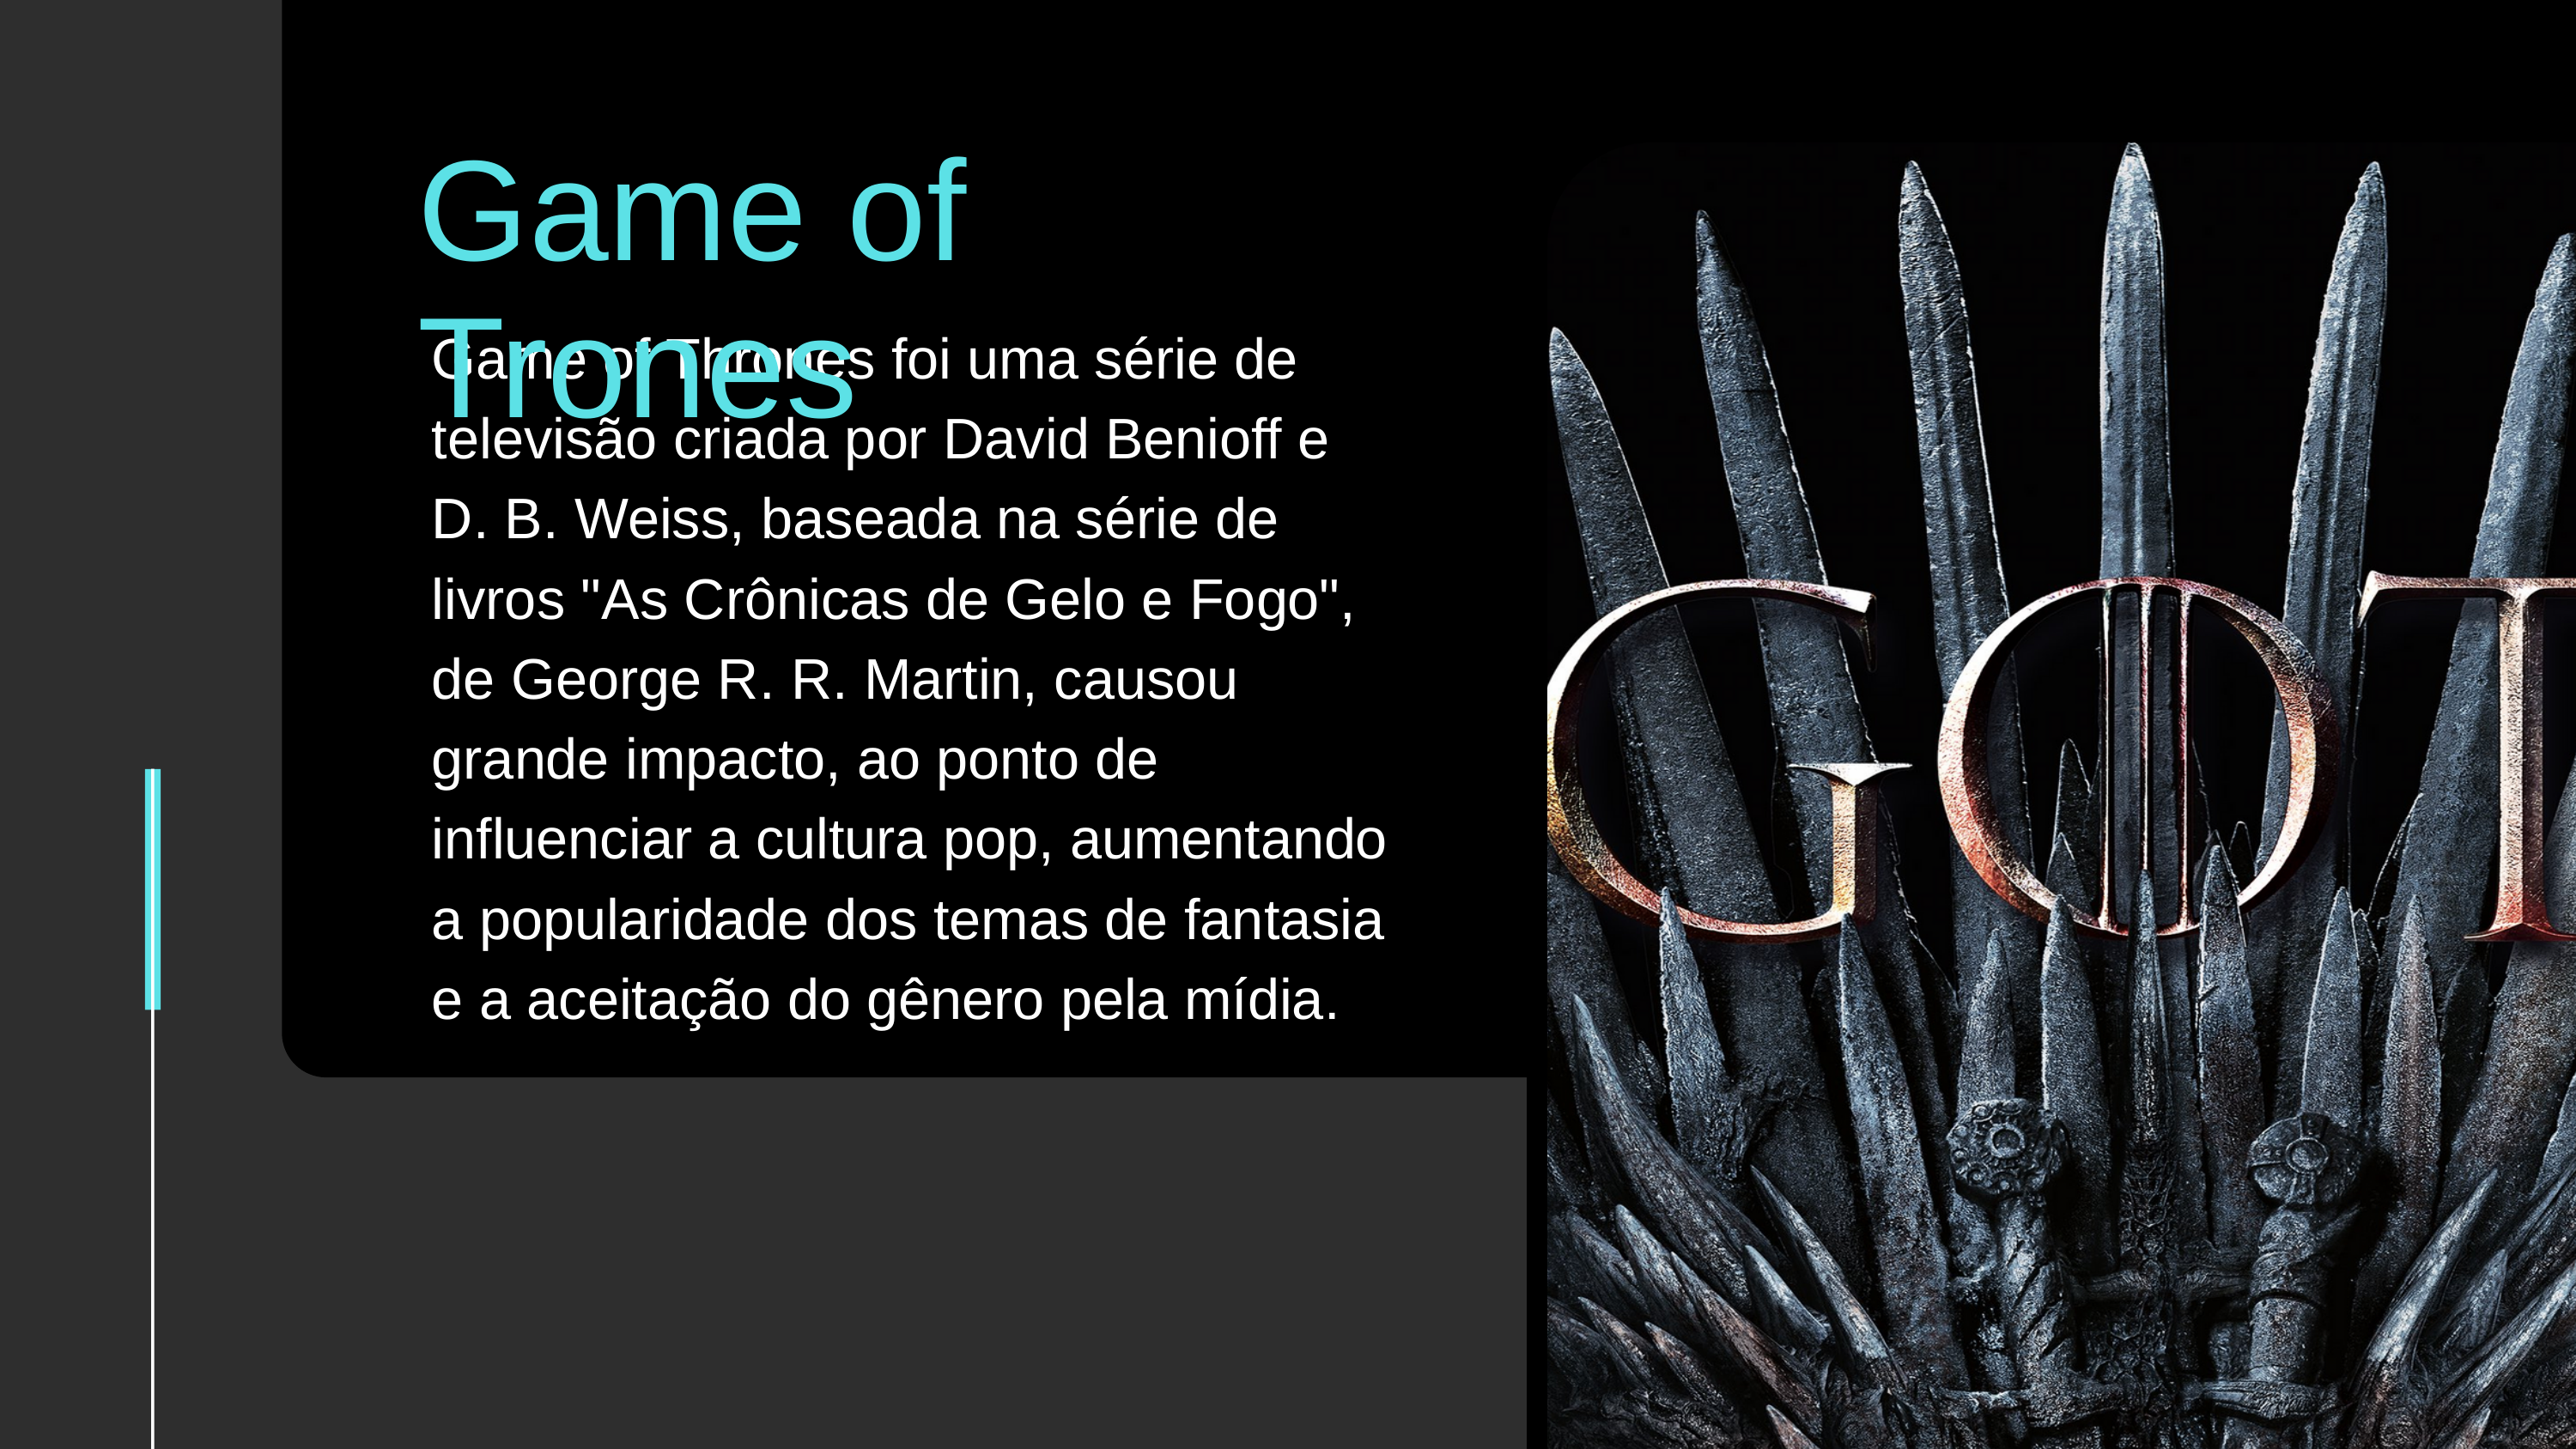

Game of Trones
Game of Thrones foi uma série de televisão criada por David Benioff e D. B. Weiss, baseada na série de livros "As Crônicas de Gelo e Fogo", de George R. R. Martin, causou grande impacto, ao ponto de influenciar a cultura pop, aumentando a popularidade dos temas de fantasia e a aceitação do gênero pela mídia.